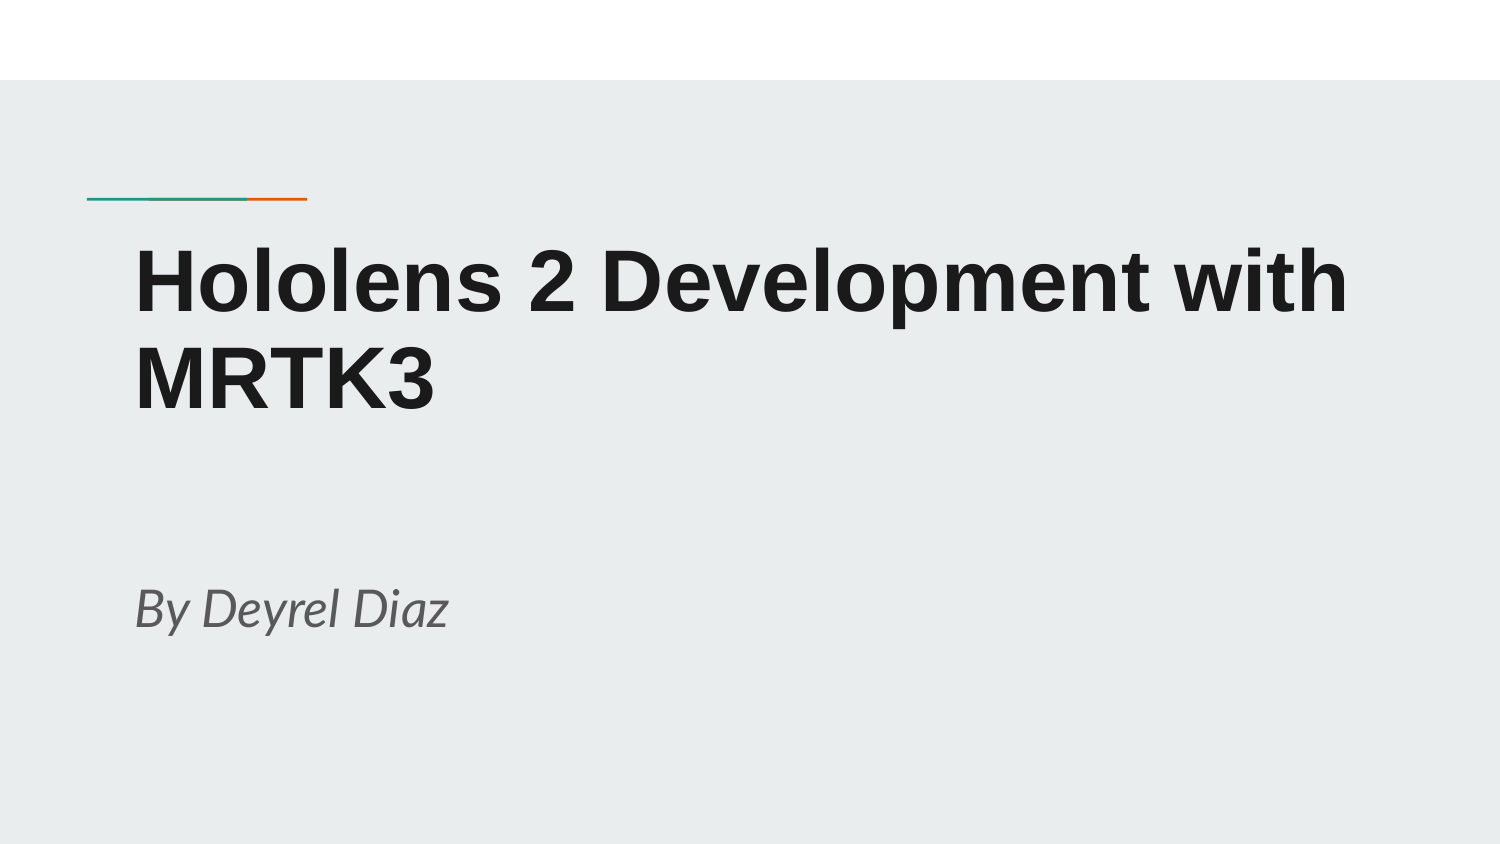

# Hololens 2 Development with MRTK3
By Deyrel Diaz